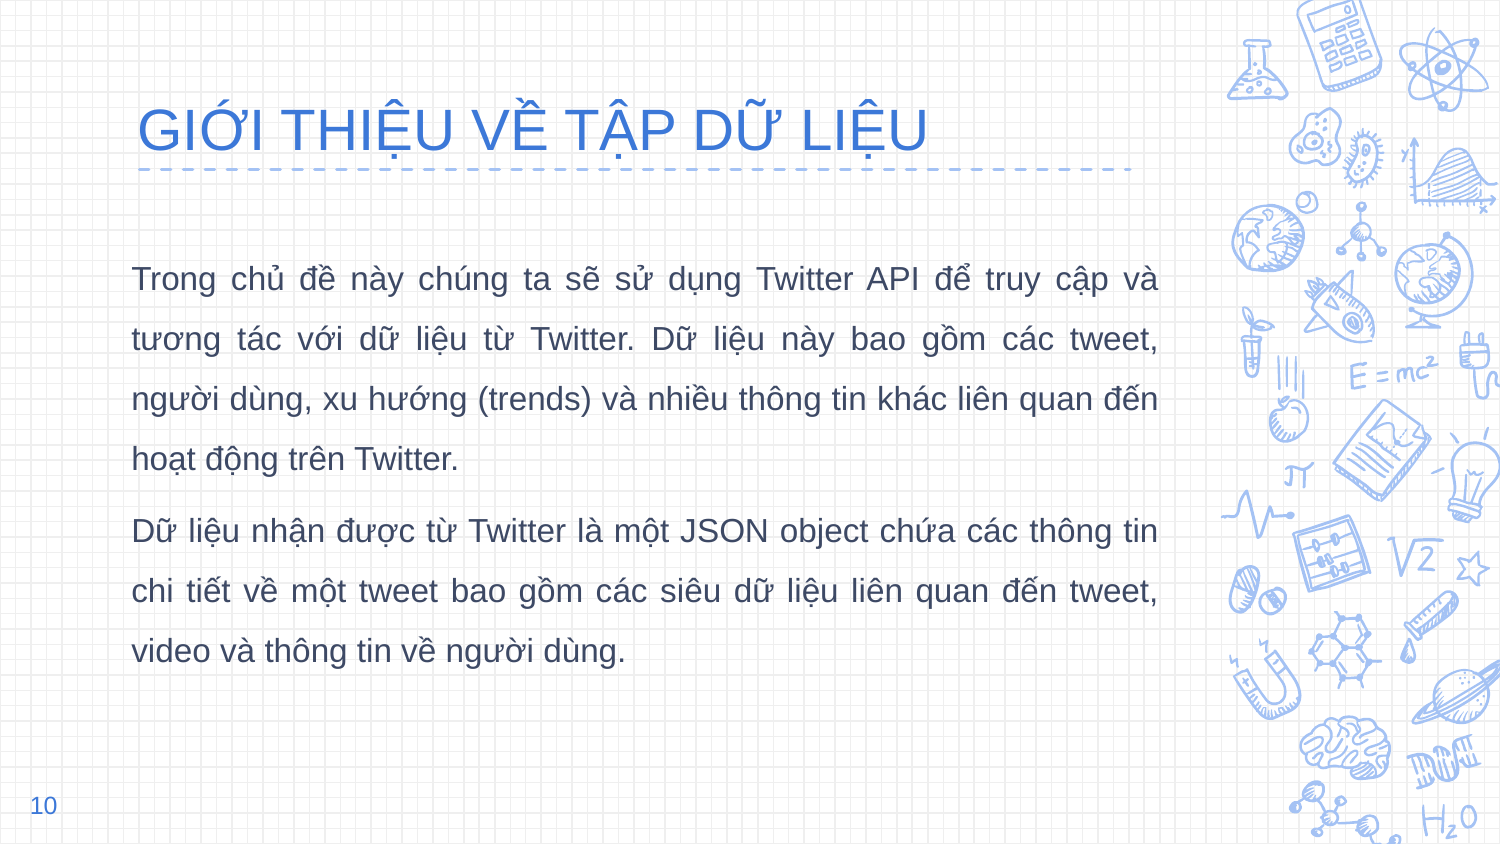

# GIỚI THIỆU VỀ TẬP DỮ LIỆU
Trong chủ đề này chúng ta sẽ sử dụng Twitter API để truy cập và tương tác với dữ liệu từ Twitter. Dữ liệu này bao gồm các tweet, người dùng, xu hướng (trends) và nhiều thông tin khác liên quan đến hoạt động trên Twitter.
Dữ liệu nhận được từ Twitter là một JSON object chứa các thông tin chi tiết về một tweet bao gồm các siêu dữ liệu liên quan đến tweet, video và thông tin về người dùng.
10